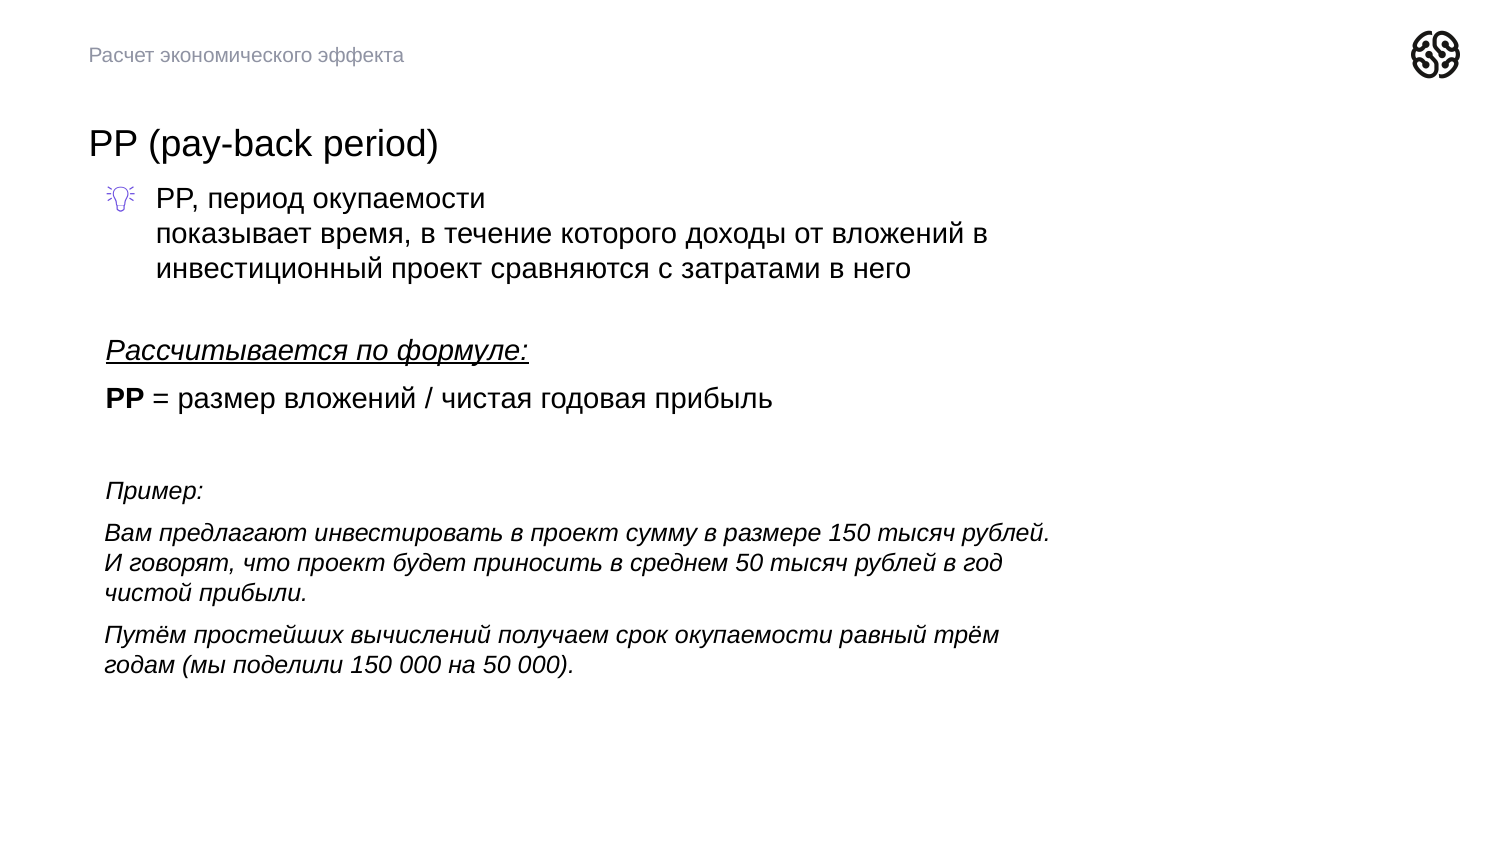

Расчет экономического эффекта
PP (pay-back period)
PP, период окупаемости
показывает время, в течение которого доходы от вложений в инвестиционный проект сравняются с затратами в него
Рассчитывается по формуле:
PP = размер вложений / чистая годовая прибыль

Пример:
Вам предлагают инвестировать в проект сумму в размере 150 тысяч рублей. И говорят, что проект будет приносить в среднем 50 тысяч рублей в год чистой прибыли.
Путём простейших вычислений получаем срок окупаемости равный трём годам (мы поделили 150 000 на 50 000).